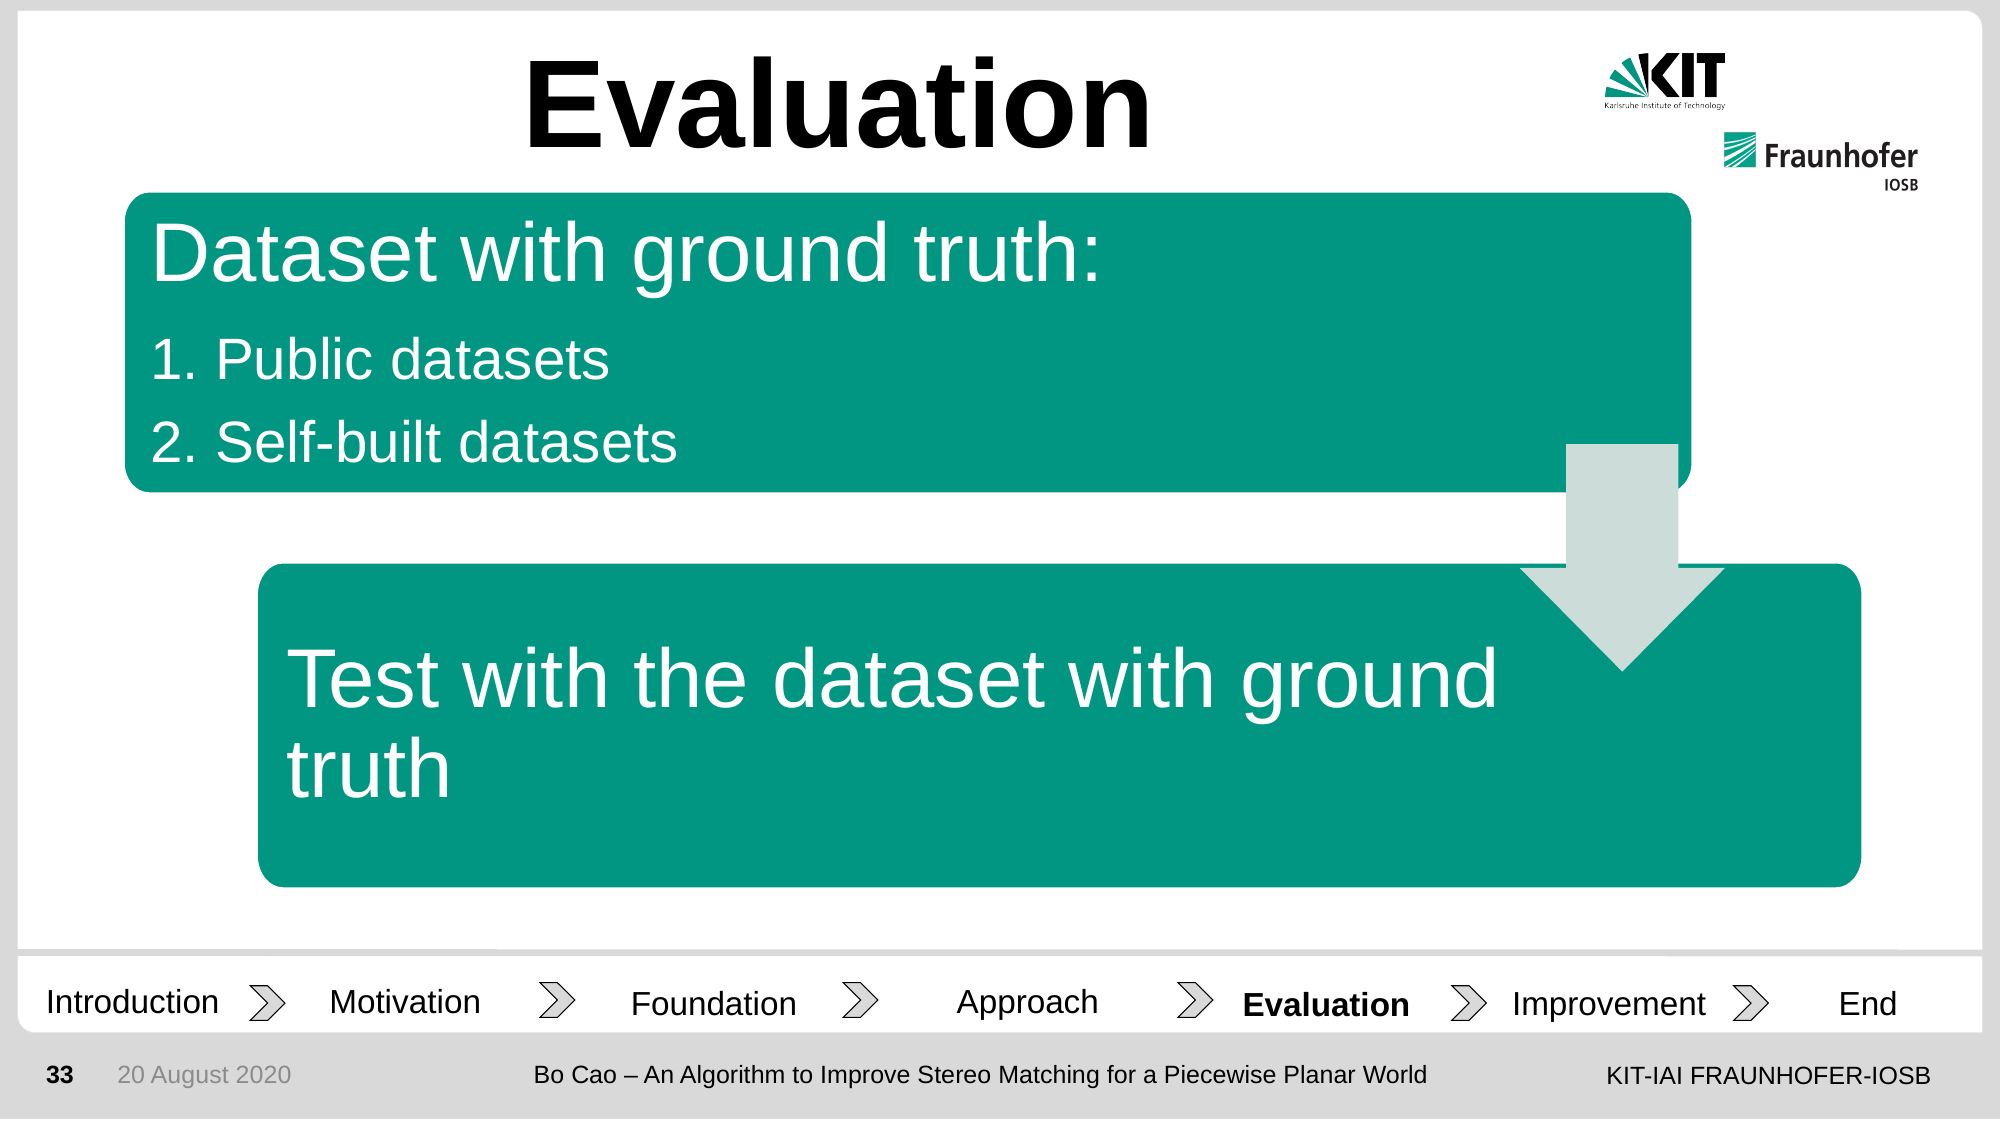

# Evaluation
Dataset with ground truth:
1. Public datasets
2. Self-built datasets

Test with the dataset with ground truth
Motivation
Improvement
End
Foundation
Evaluation

Introduction

Approach
33
20 August 2020